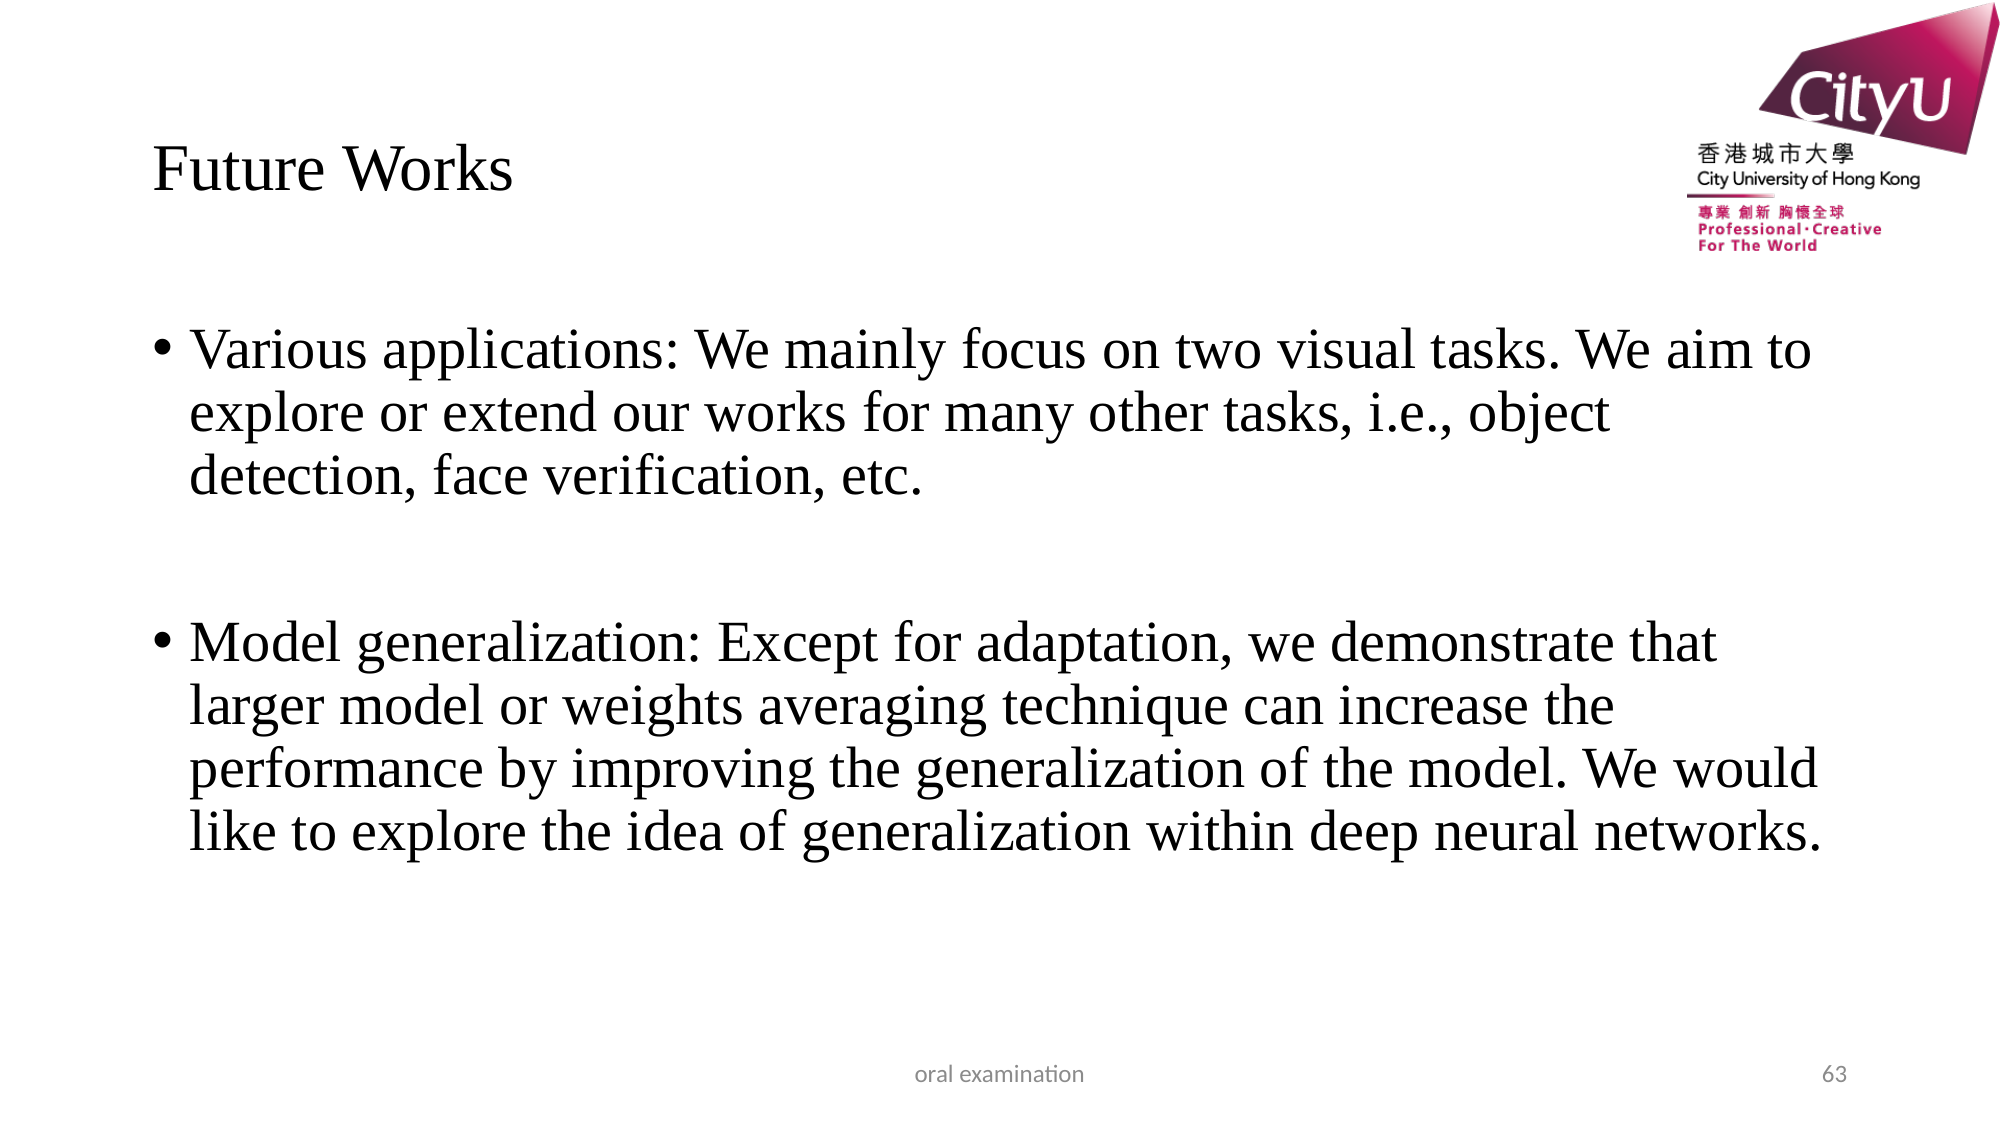

# Future Works
Various applications: We mainly focus on two visual tasks. We aim to explore or extend our works for many other tasks, i.e., object detection, face verification, etc.

Model generalization: Except for adaptation, we demonstrate that larger model or weights averaging technique can increase the performance by improving the generalization of the model. We would like to explore the idea of generalization within deep neural networks.
oral examination
63